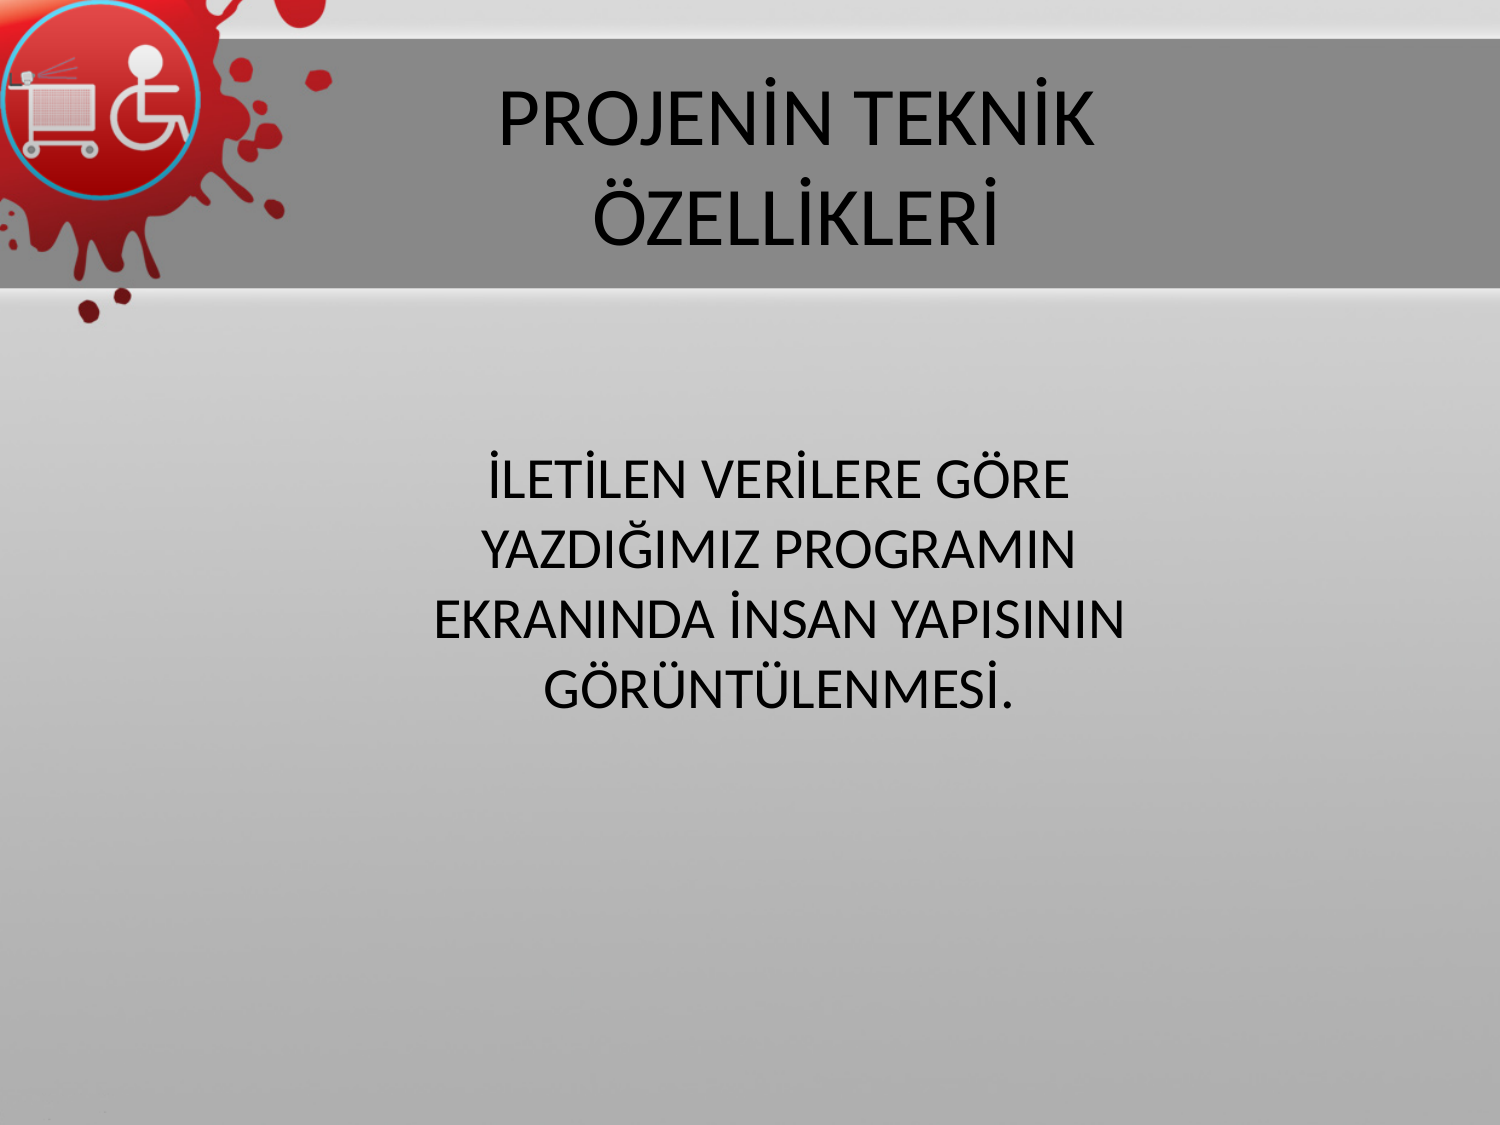

PROJENİN TEKNİK ÖZELLİKLERİ
İLETİLEN VERİLERE GÖRE YAZDIĞIMIZ PROGRAMIN EKRANINDA İNSAN YAPISININ GÖRÜNTÜLENMESİ.